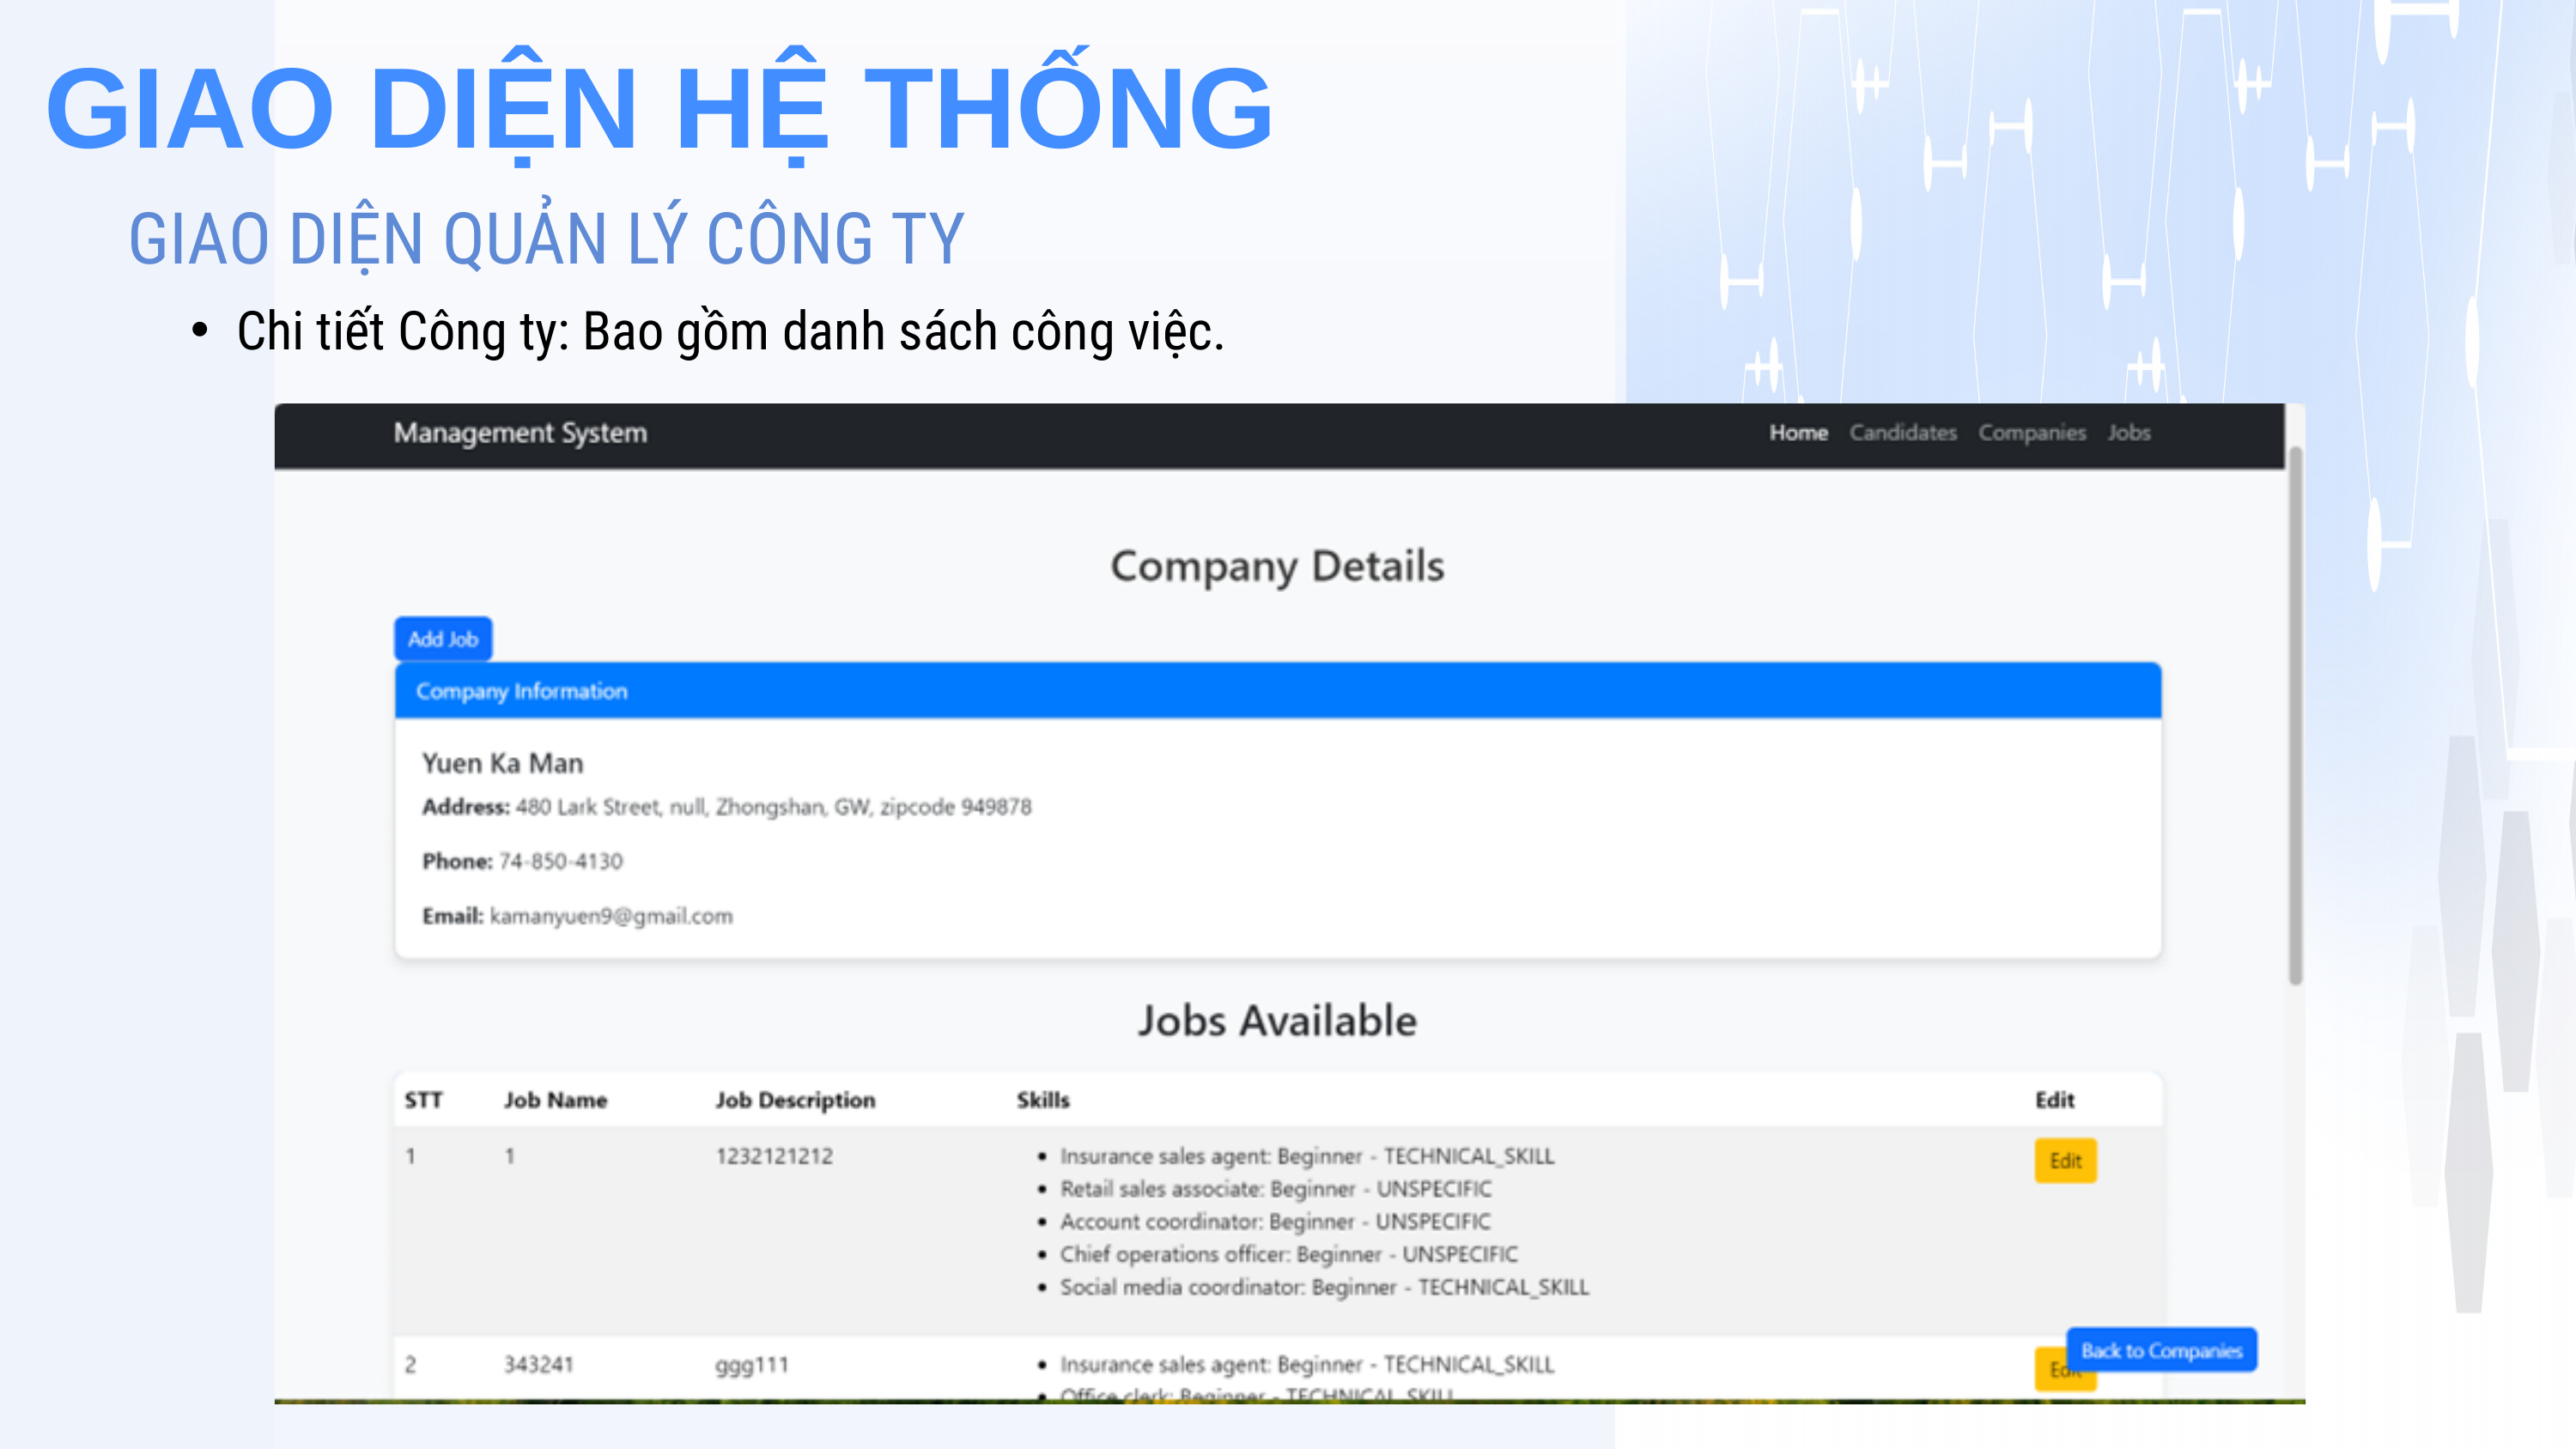

GIAO DIỆN HỆ THỐNG
GIAO DIỆN QUẢN LÝ CÔNG TY
Chi tiết Công ty: Bao gồm danh sách công việc.